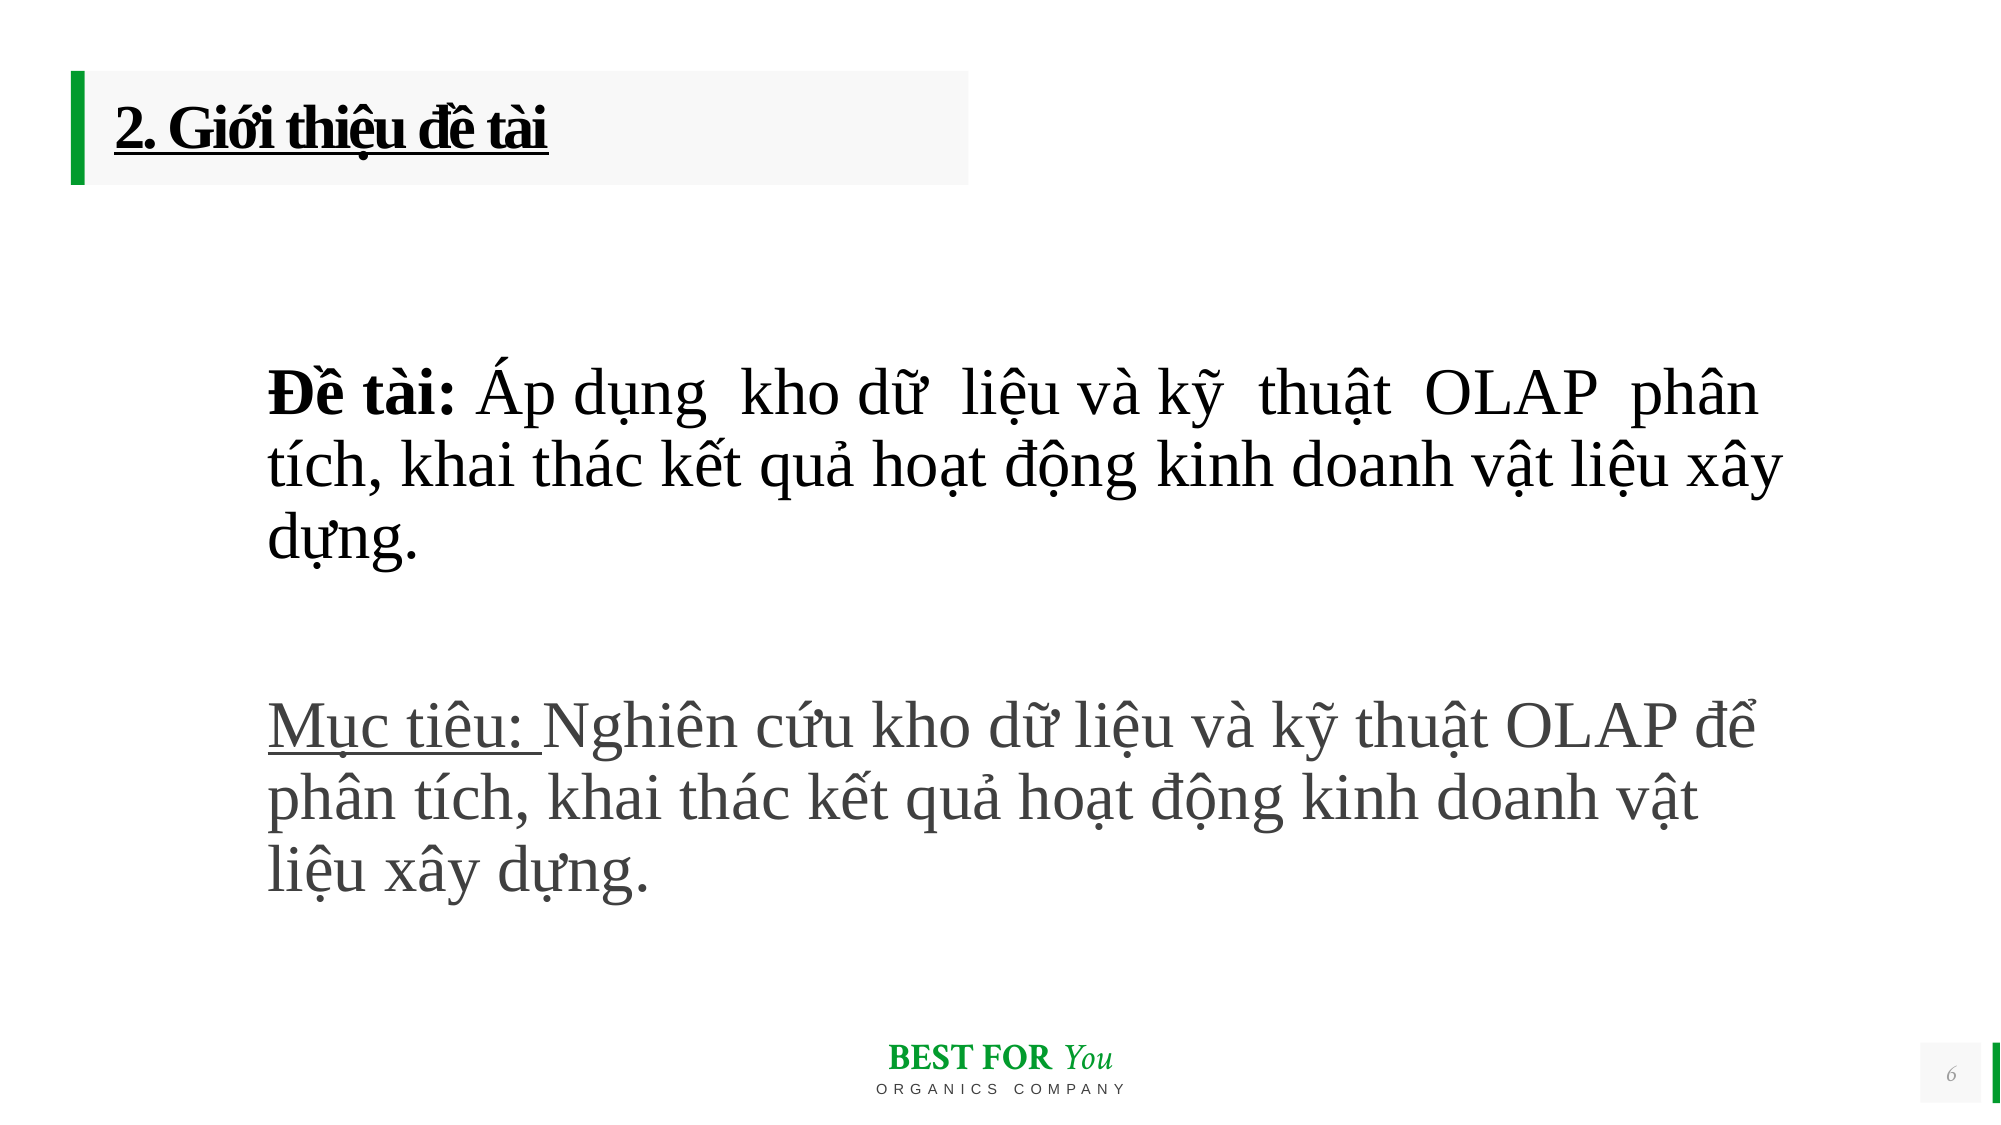

# 2. Giới thiệu đề tài
Đề tài: Áp dụng  kho dữ  liệu và kỹ  thuật  OLAP  phân tích, khai thác kết quả hoạt động kinh doanh vật liệu xây dựng.
Mục tiêu: Nghiên cứu kho dữ liệu và kỹ thuật OLAP để phân tích, khai thác kết quả hoạt động kinh doanh vật liệu xây dựng.

6